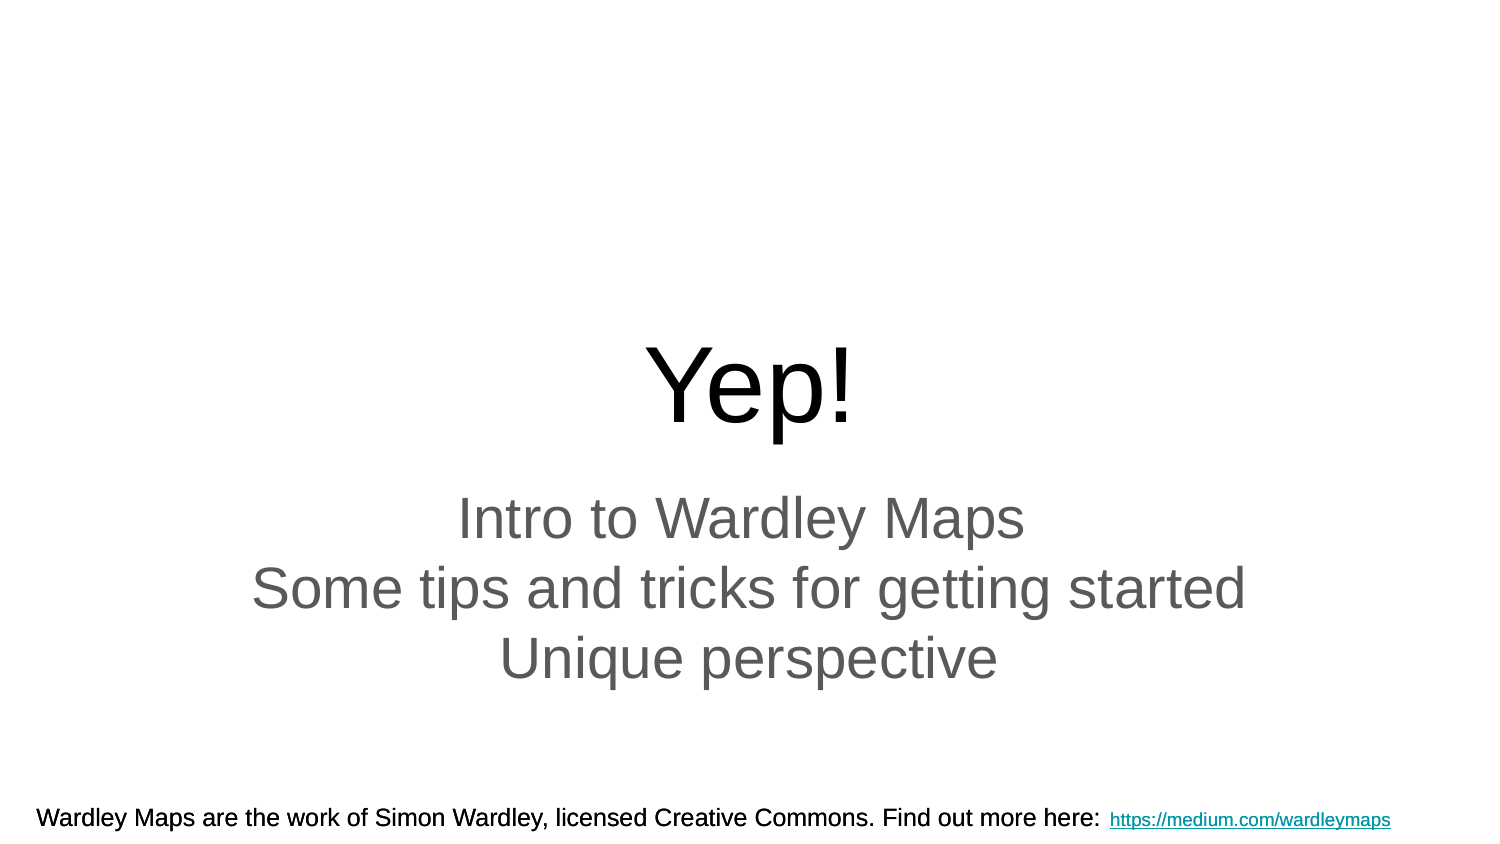

# Yep!
Intro to Wardley Maps
Some tips and tricks for getting started
Unique perspective